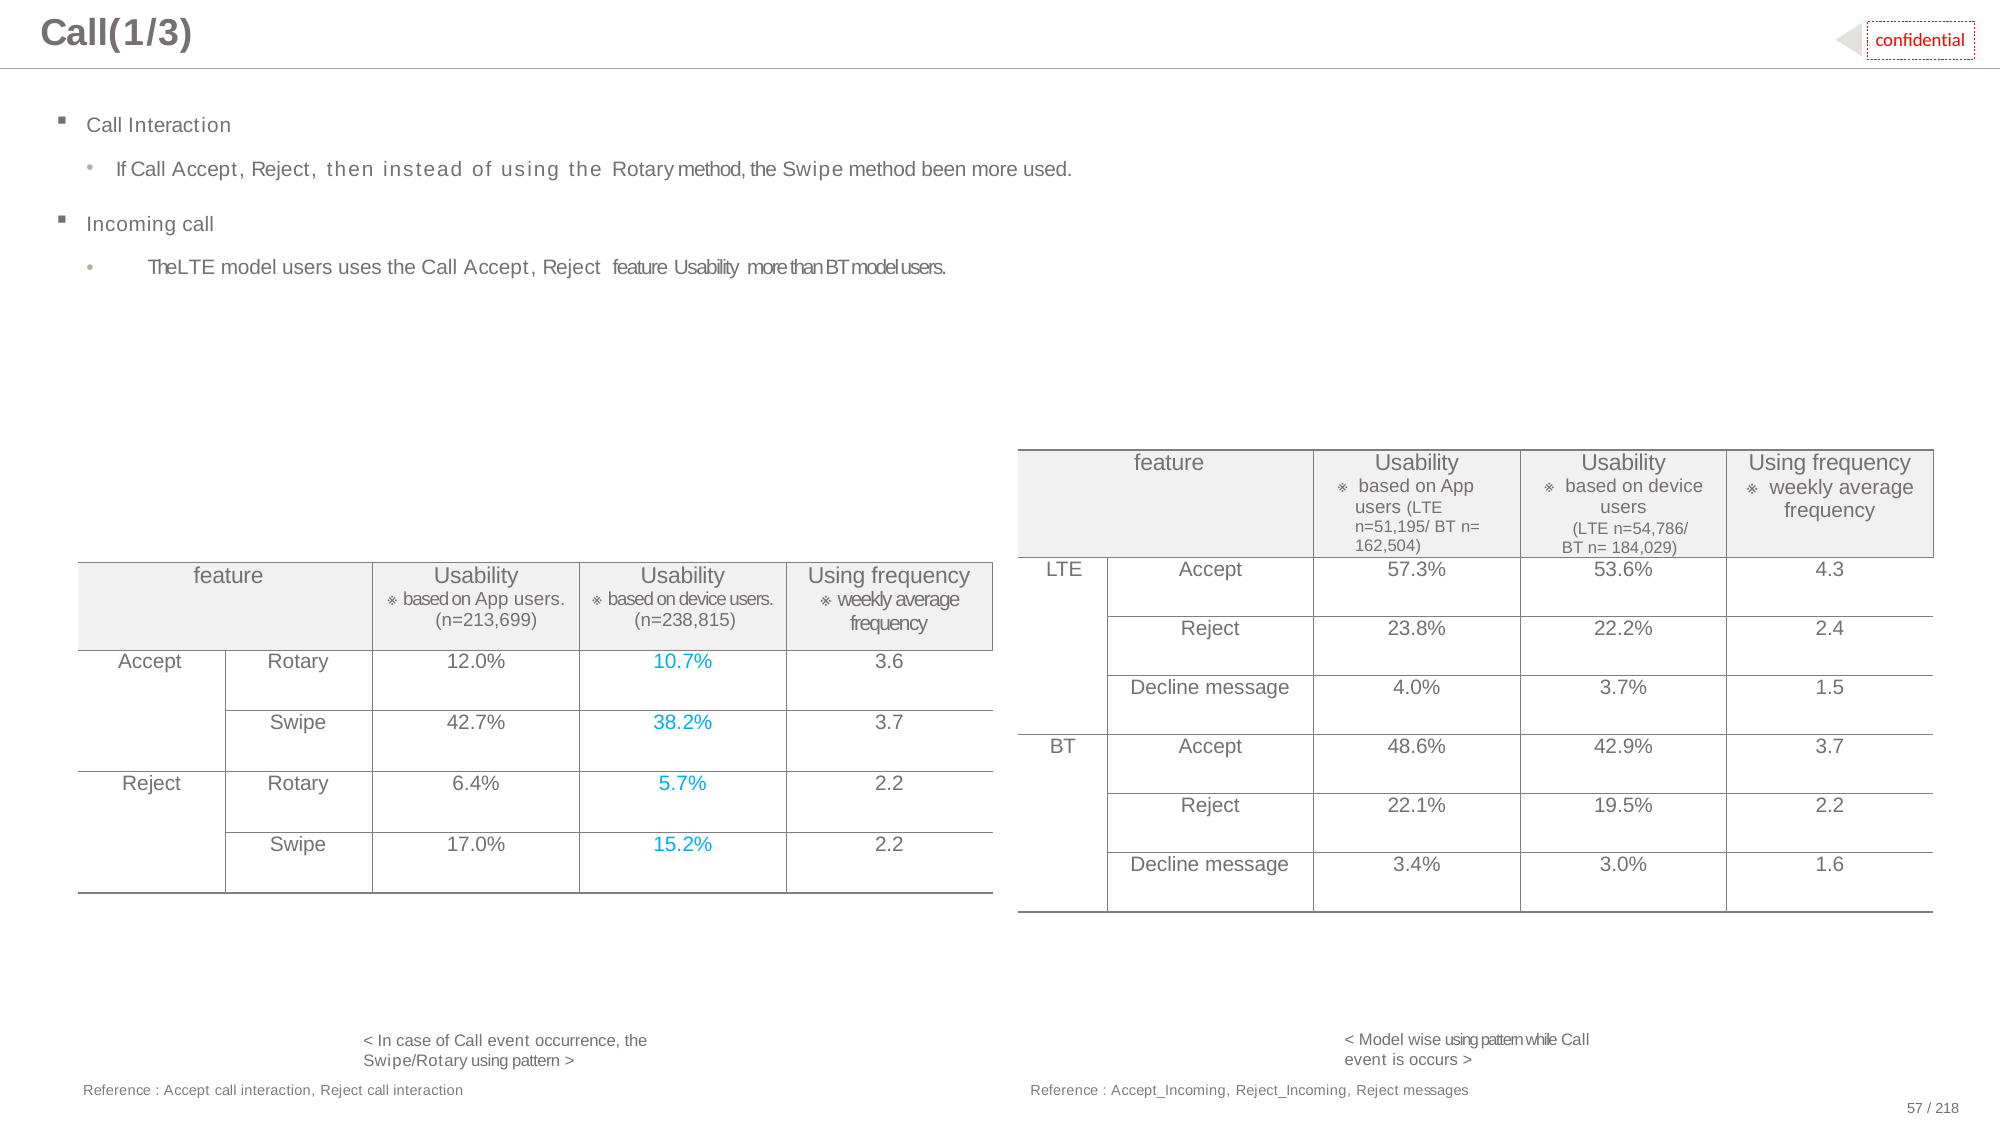

# Call(1/3)

confidential
Call Interaction

If Call Accept, Reject, then instead of using the Rotary method, the Swipe method been more used.

Incoming call

•	The LTE model users uses the Call Accept, Reject  feature Usability  more than BT model users.
| feature |  | Usability ※ based on App users (LTE n=51,195/ BT n= 162,504) | Usability ※ based on device users (LTE n=54,786/ BT n= 184,029) | Using frequency ※ weekly average frequency |
| --- | --- | --- | --- | --- |
| LTE | Accept | 57.3% | 53.6% | 4.3 |
|  | Reject | 23.8% | 22.2% | 2.4 |
|  | Decline message | 4.0% | 3.7% | 1.5 |
| BT | Accept | 48.6% | 42.9% | 3.7 |
|  | Reject | 22.1% | 19.5% | 2.2 |
|  | Decline message | 3.4% | 3.0% | 1.6 |
| feature |  | Usability ※ based on App users. (n=213,699) | Usability ※ based on device users. (n=238,815) | Using frequency ※ weekly average frequency |
| --- | --- | --- | --- | --- |
| Accept | Rotary | 12.0% | 10.7% | 3.6 |
|  | Swipe | 42.7% | 38.2% | 3.7 |
| Reject | Rotary | 6.4% | 5.7% | 2.2 |
|  | Swipe | 17.0% | 15.2% | 2.2 |
< Model wise using pattern while Call event is occurs >
< In case of Call event occurrence, the Swipe/Rotary using pattern >
Reference : Accept call interaction, Reject call interaction
Reference : Accept_Incoming, Reject_Incoming, Reject messages
57 / 218